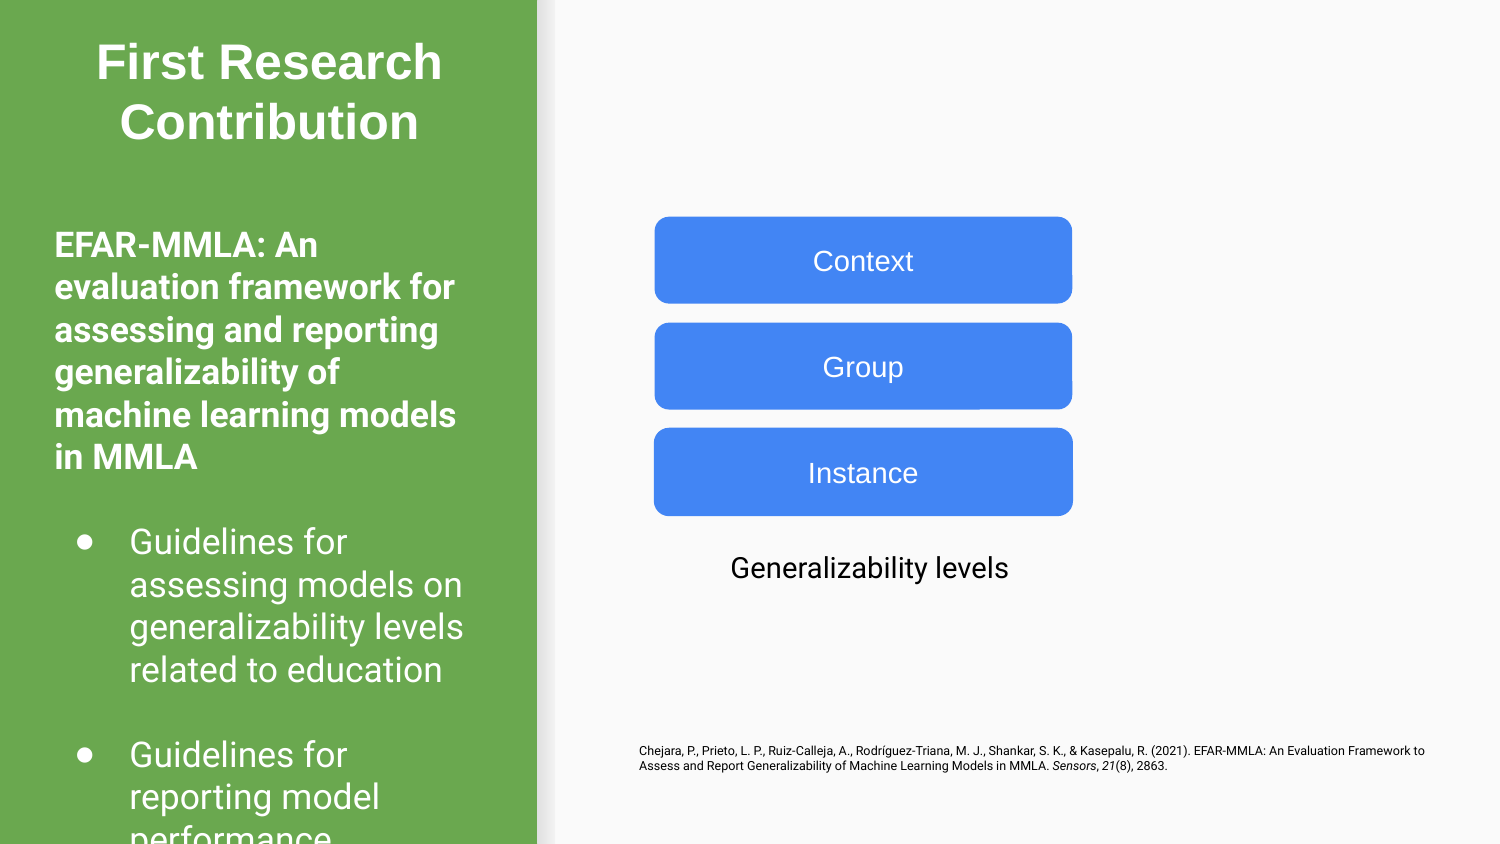

First Research Contribution
EFAR-MMLA: An evaluation framework for assessing and reporting generalizability of machine learning models in MMLA

Guidelines for assessing models on generalizability levels related to education

Guidelines for reporting model performance

Context
Group
Instance
Generalizability levels
Chejara, P., Prieto, L. P., Ruiz-Calleja, A., Rodríguez-Triana, M. J., Shankar, S. K., & Kasepalu, R. (2021). EFAR-MMLA: An Evaluation Framework to Assess and Report Generalizability of Machine Learning Models in MMLA. Sensors, 21(8), 2863.